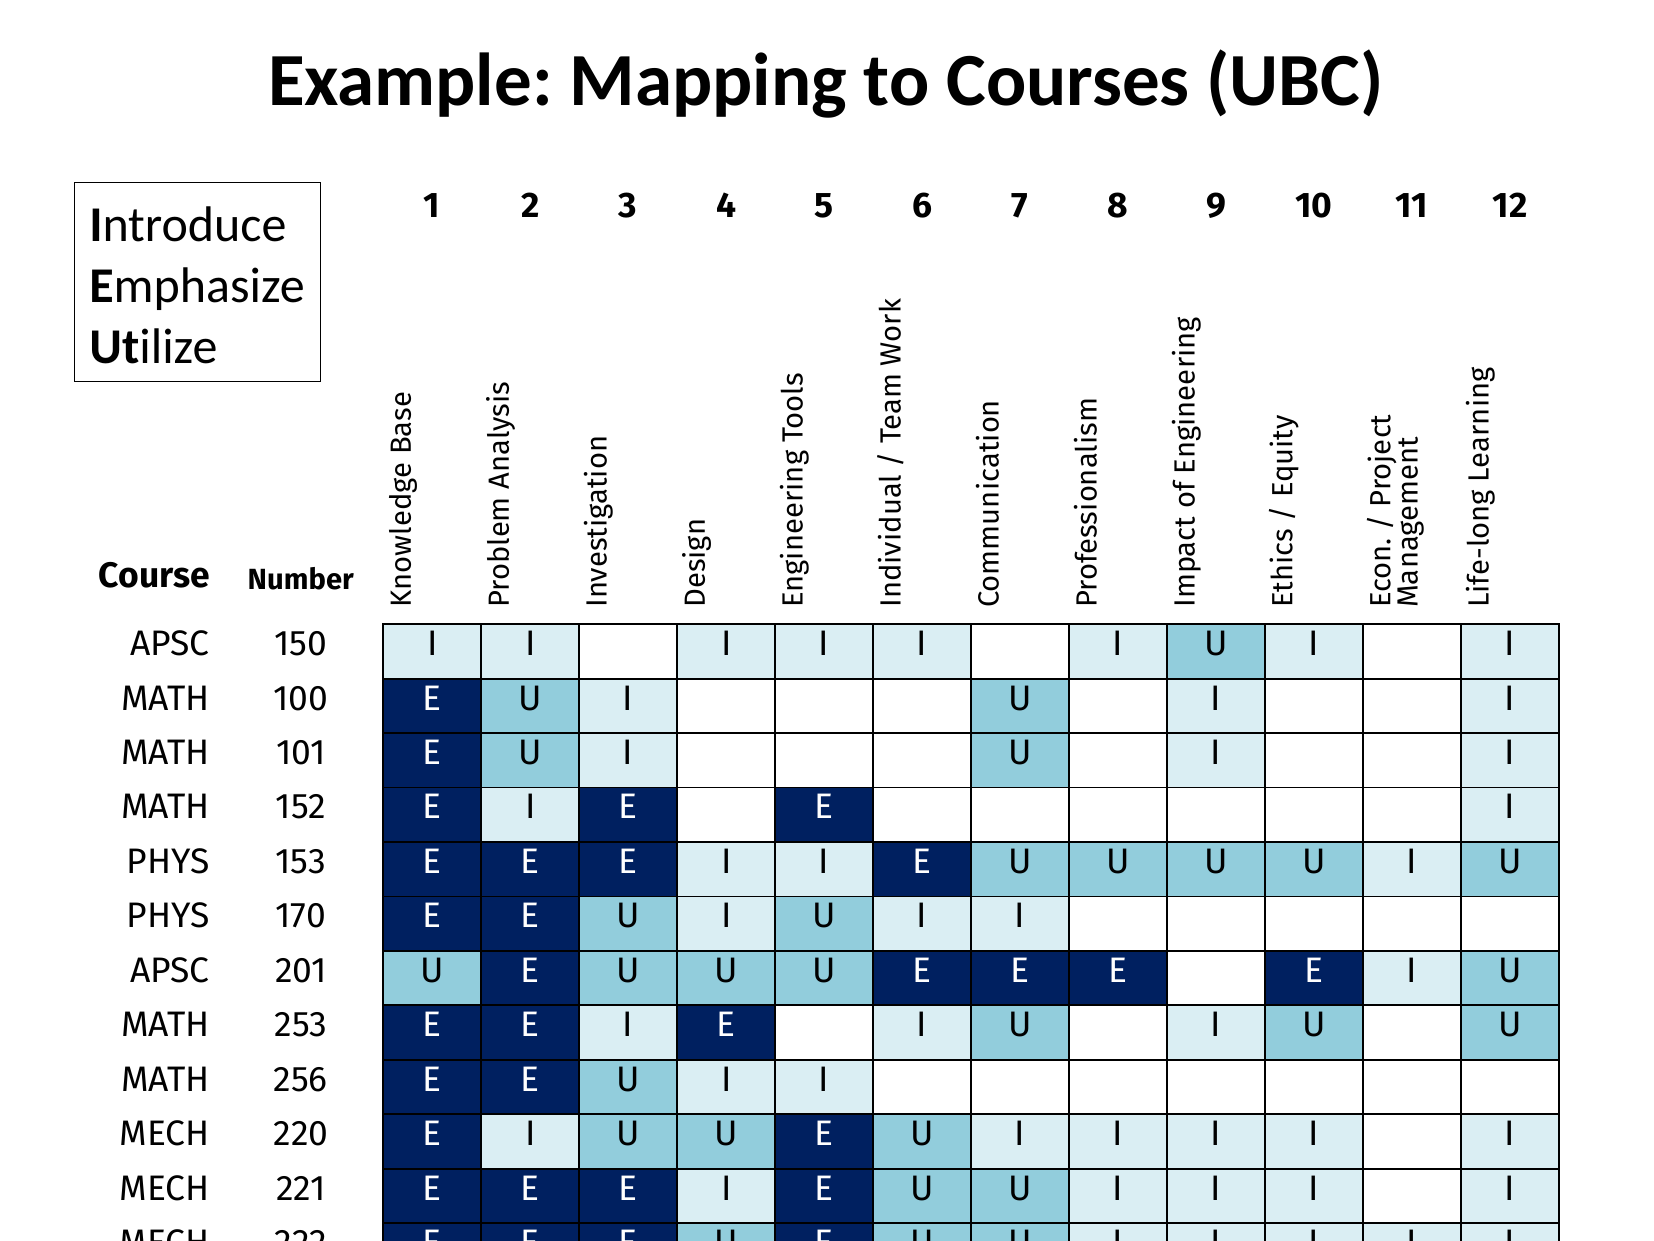

# Example: Mapping to Courses (UBC)
Introduce
Emphasize
Utilize
|  |  | 1 | 2 | 3 | 4 | 5 | 6 | 7 | 8 | 9 | 10 | 11 | 12 |
| --- | --- | --- | --- | --- | --- | --- | --- | --- | --- | --- | --- | --- | --- |
| Course | Number | Knowledge Base | Problem Analysis | Investigation | Design | Engineering Tools | Individual / Team Work | Communication | Professionalism | Impact of Engineering | Ethics / Equity | Econ. / Project Management | Life-long Learning |
| APSC | 150 | I | I |  | I | I | I |  | I | U | I |  | I |
| MATH | 100 | E | U | I |  |  |  | U |  | I |  |  | I |
| MATH | 101 | E | U | I |  |  |  | U |  | I |  |  | I |
| MATH | 152 | E | I | E |  | E |  |  |  |  |  |  | I |
| PHYS | 153 | E | E | E | I | I | E | U | U | U | U | I | U |
| PHYS | 170 | E | E | U | I | U | I | I |  |  |  |  |  |
| APSC | 201 | U | E | U | U | U | E | E | E |  | E | I | U |
| MATH | 253 | E | E | I | E |  | I | U |  | I | U |  | U |
| MATH | 256 | E | E | U | I | I |  |  |  |  |  |  |  |
| MECH | 220 | E | I | U | U | E | U | I | I | I | I |  | I |
| MECH | 221 | E | E | E | I | E | U | U | I | I | I |  | I |
| MECH | 222 | E | E | E | U | E | U | U | I | I | I | I | I |
| MECH | 223 | E | E | E | E | E | E | U | U | E | I | E | I |